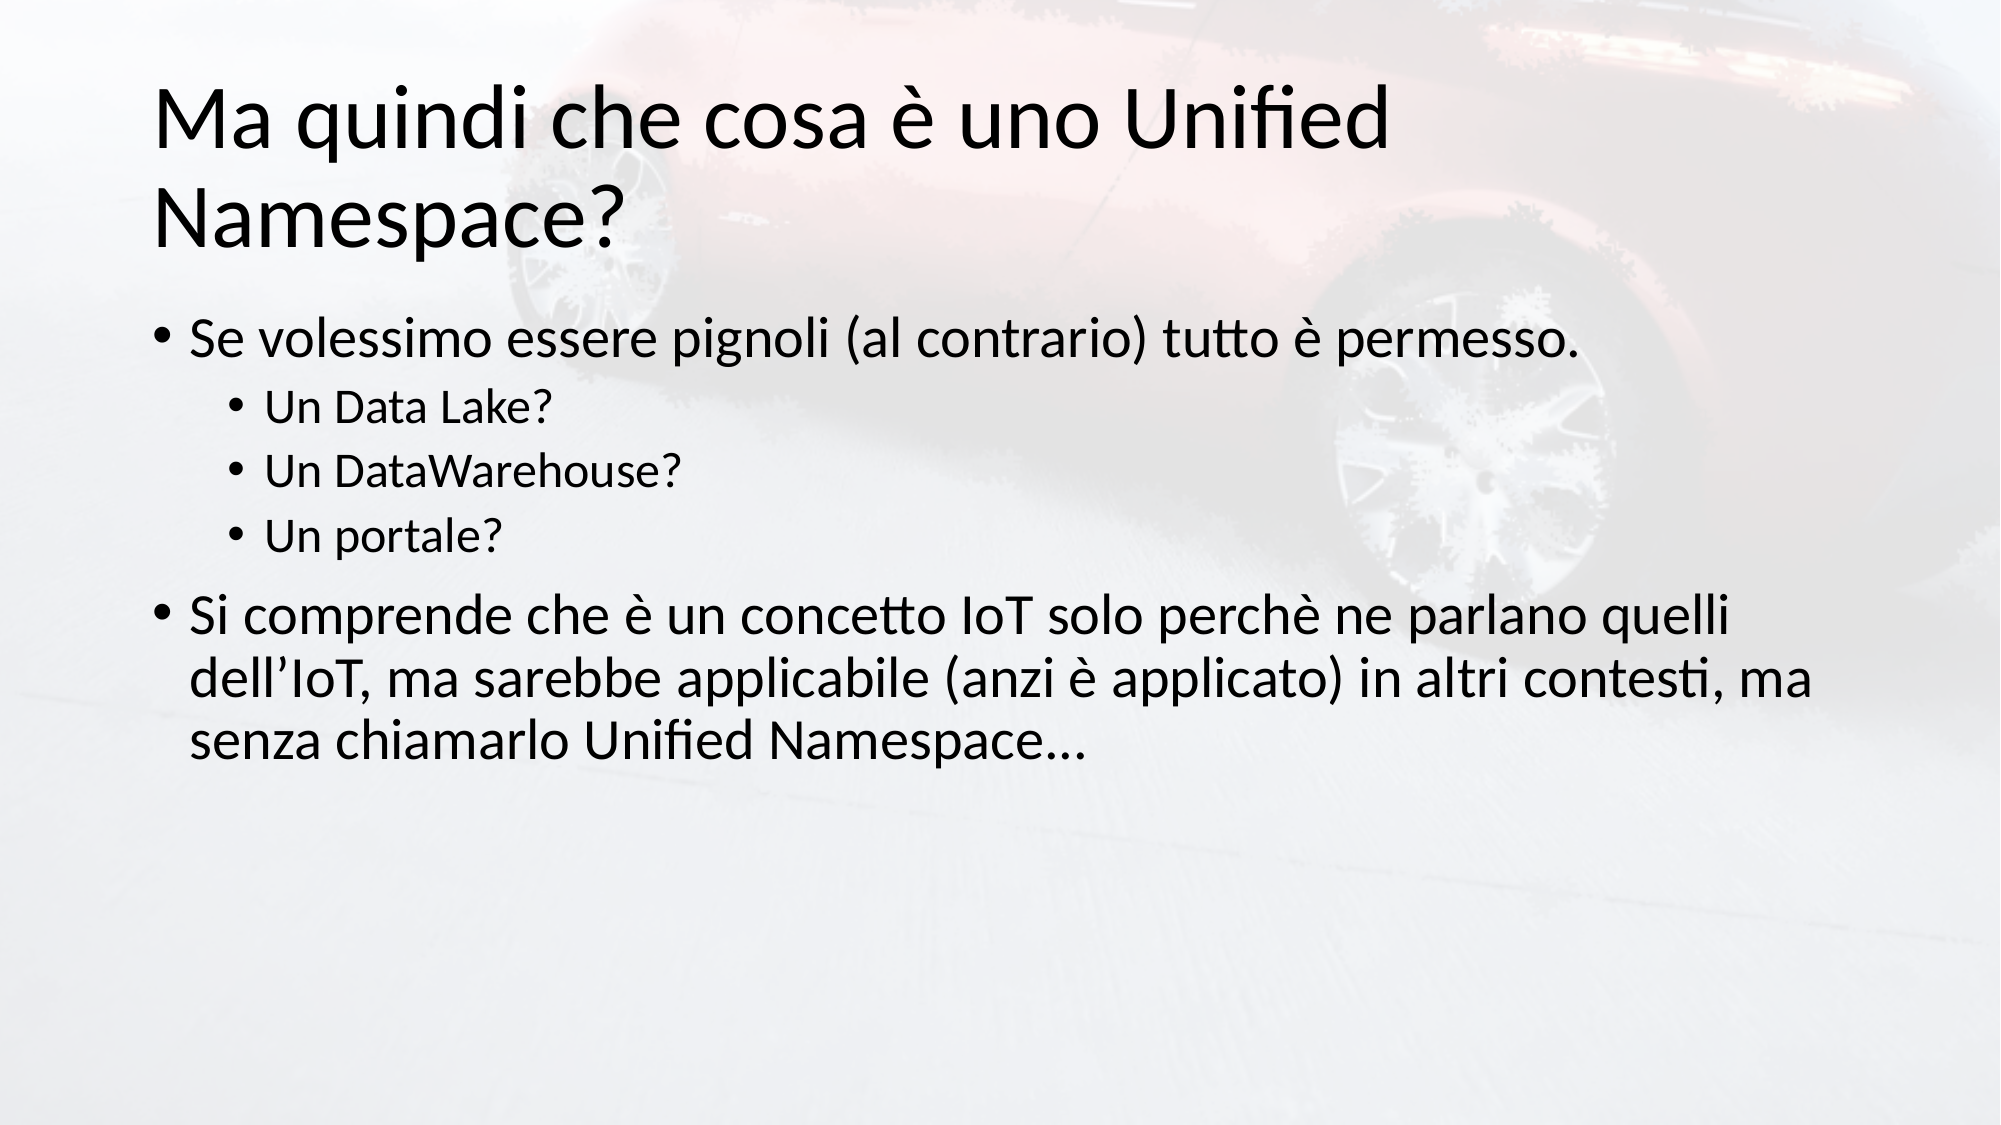

# Ma quindi che cosa è uno Unified Namespace?
Se volessimo essere pignoli (al contrario) tutto è permesso.
Un Data Lake?
Un DataWarehouse?
Un portale?
Si comprende che è un concetto IoT solo perchè ne parlano quelli dell’IoT, ma sarebbe applicabile (anzi è applicato) in altri contesti, ma senza chiamarlo Unified Namespace...